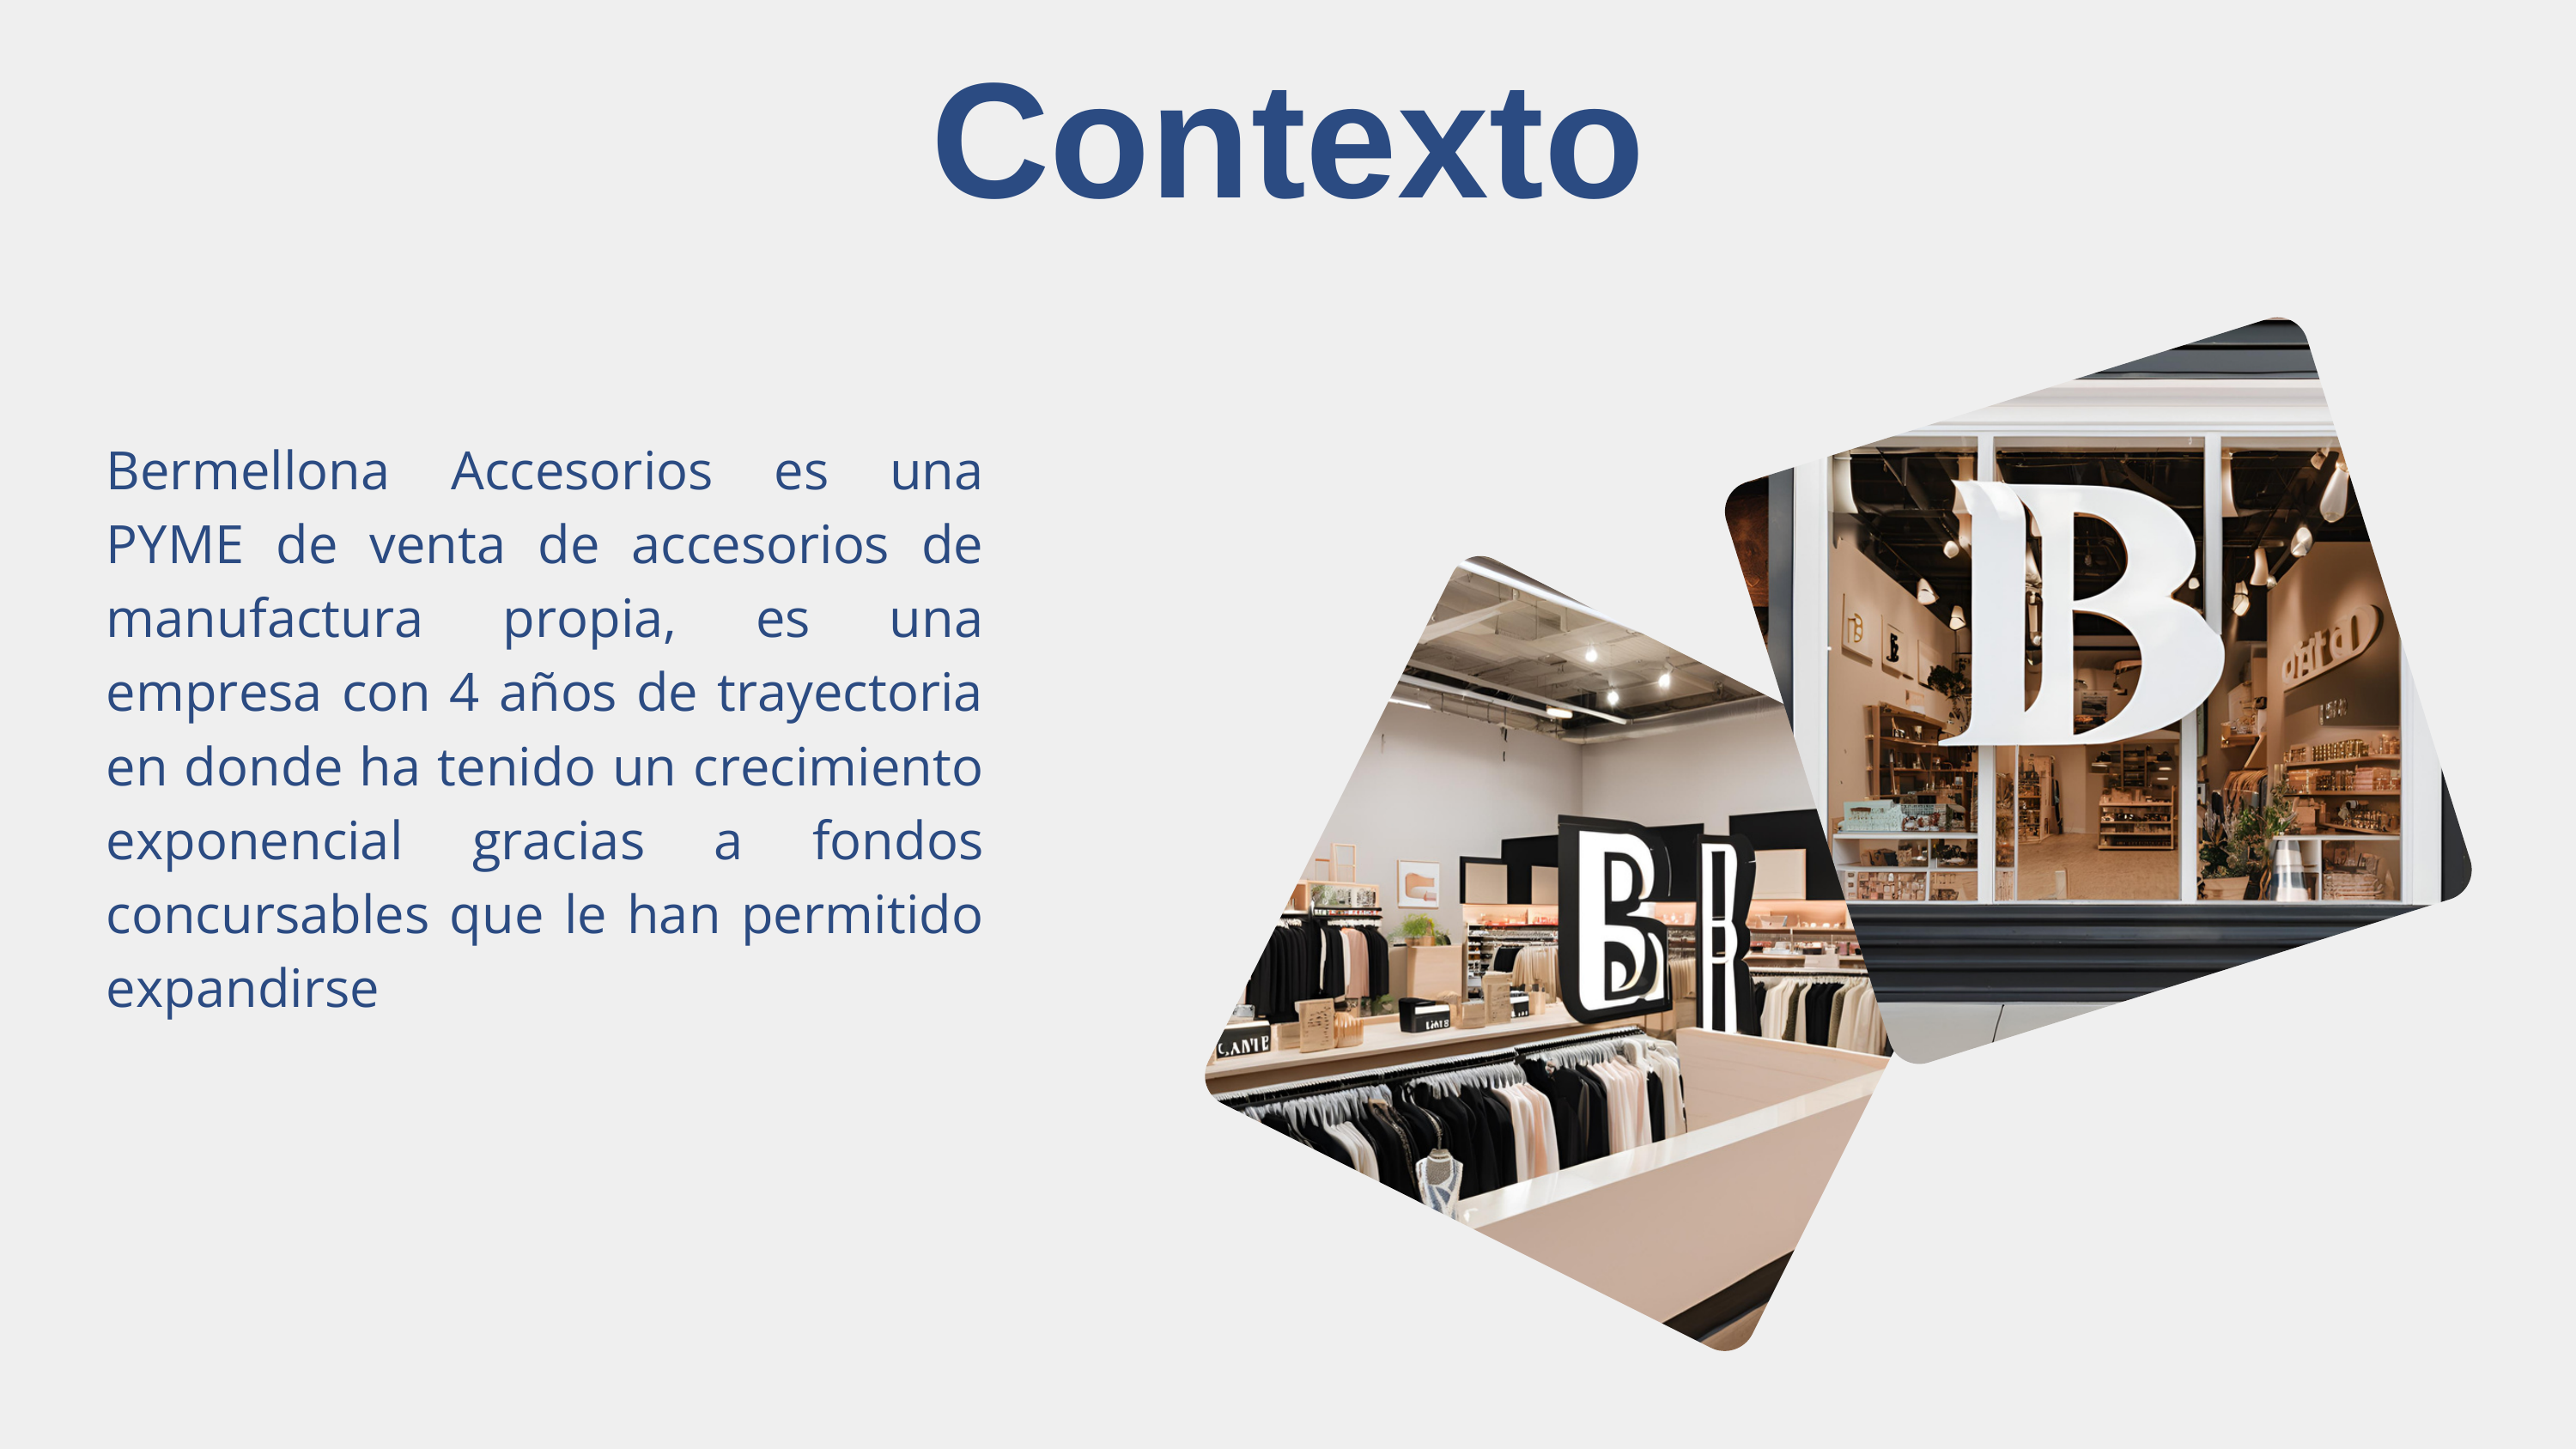

Contexto

Bermellona Accesorios es una PYME de venta de accesorios de manufactura propia, es una empresa con 4 años de trayectoria en donde ha tenido un crecimiento exponencial gracias a fondos concursables que le han permitido expandirse